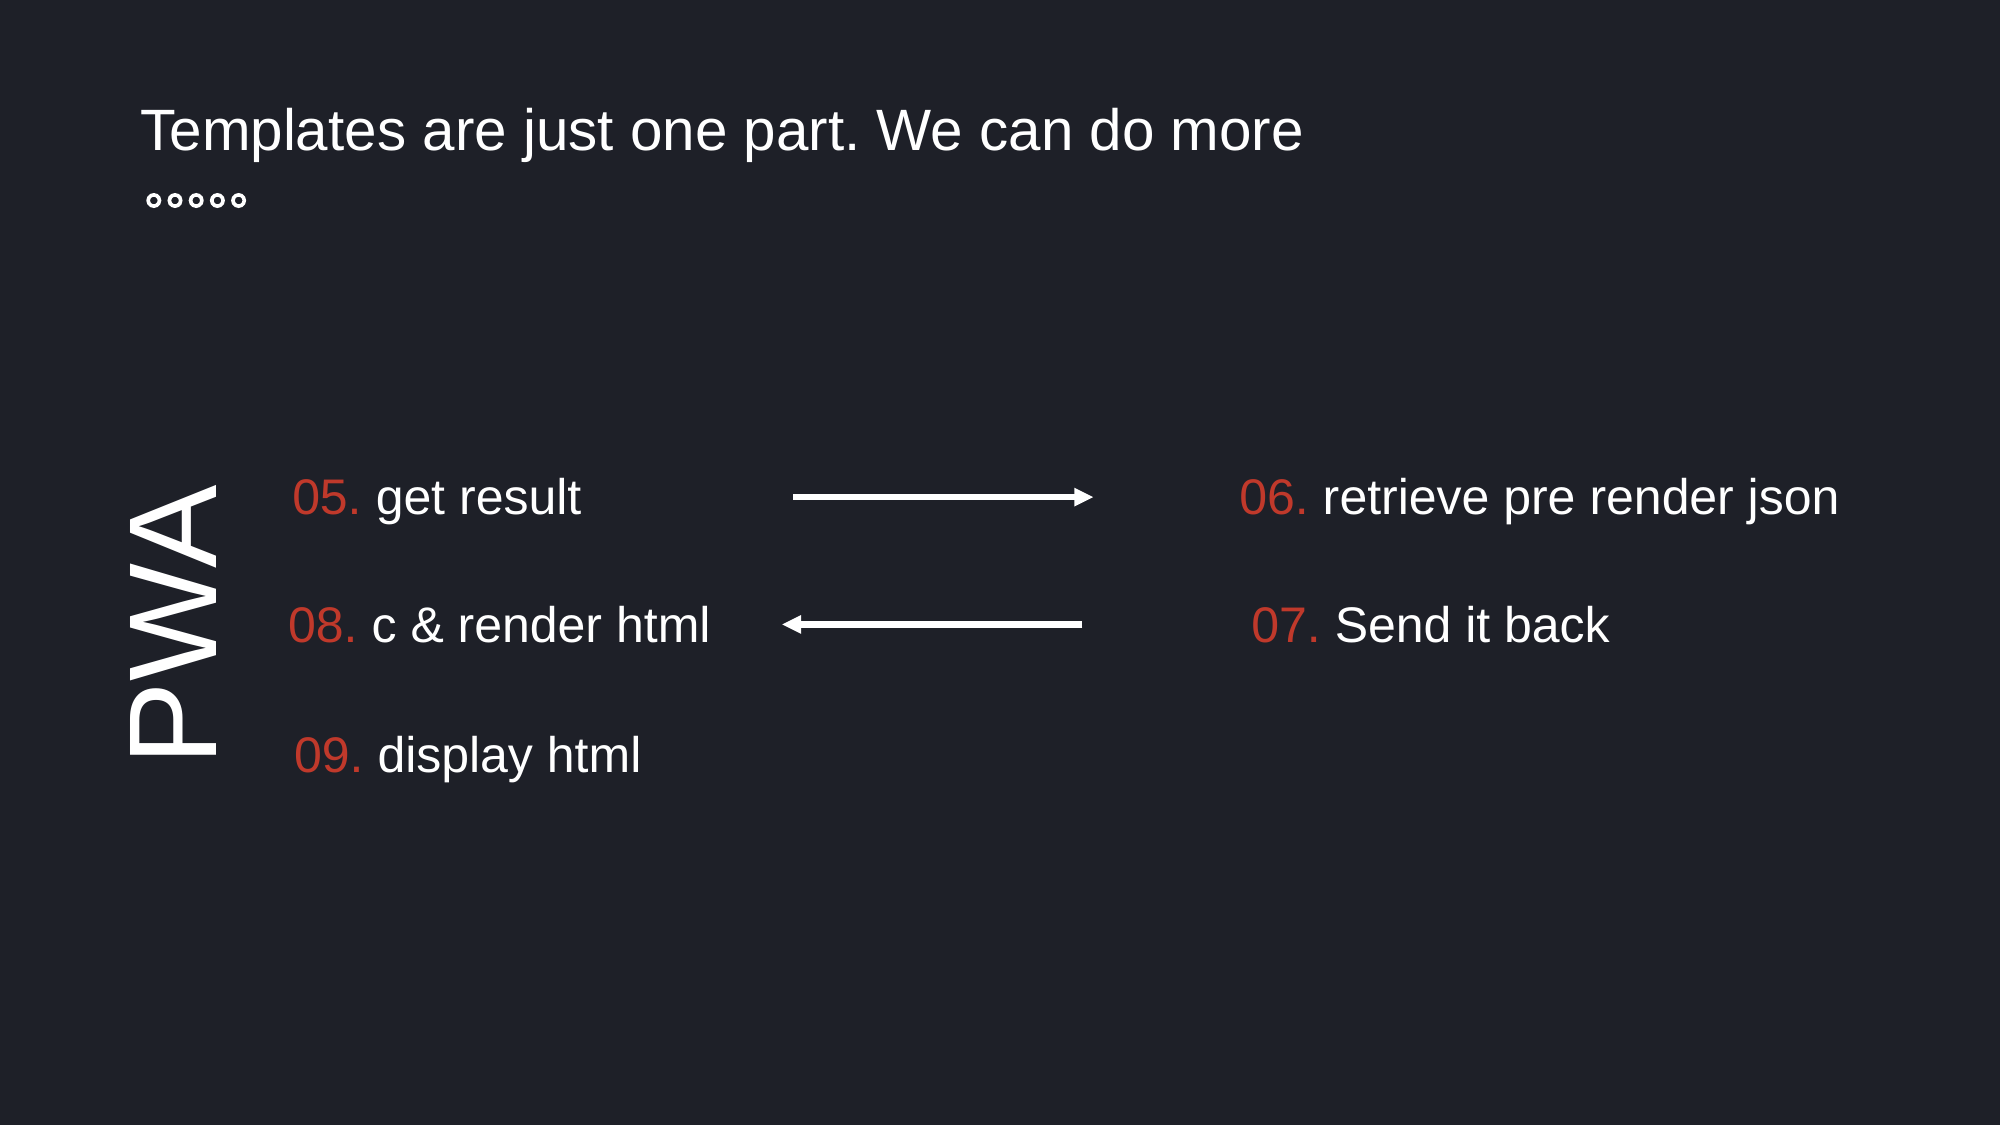

Templates are just one part. We can do more

05. get result
06. retrieve pre render json
08. c & render html
07. Send it back
09. display html
PWA